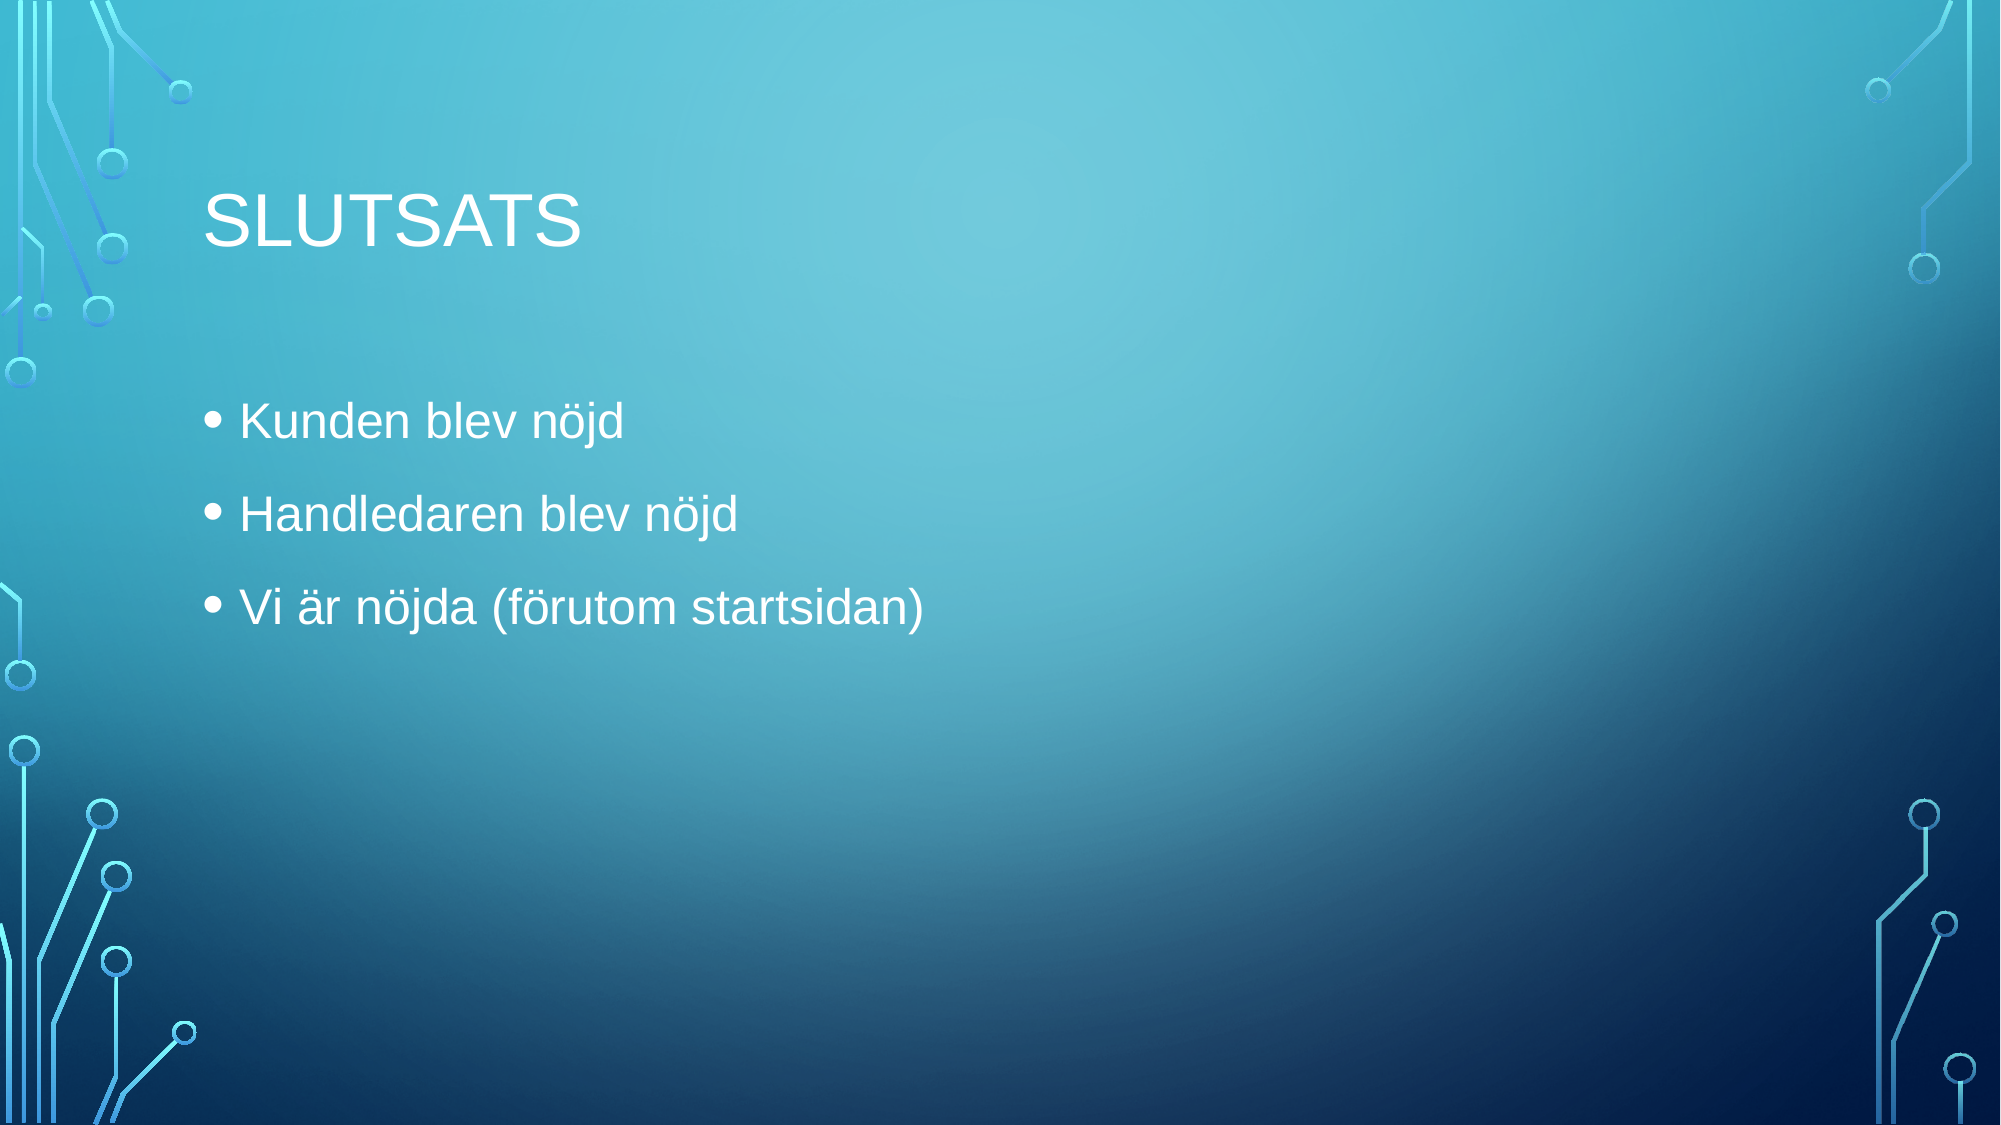

# Slutsats
Kunden blev nöjd
Handledaren blev nöjd
Vi är nöjda (förutom startsidan)